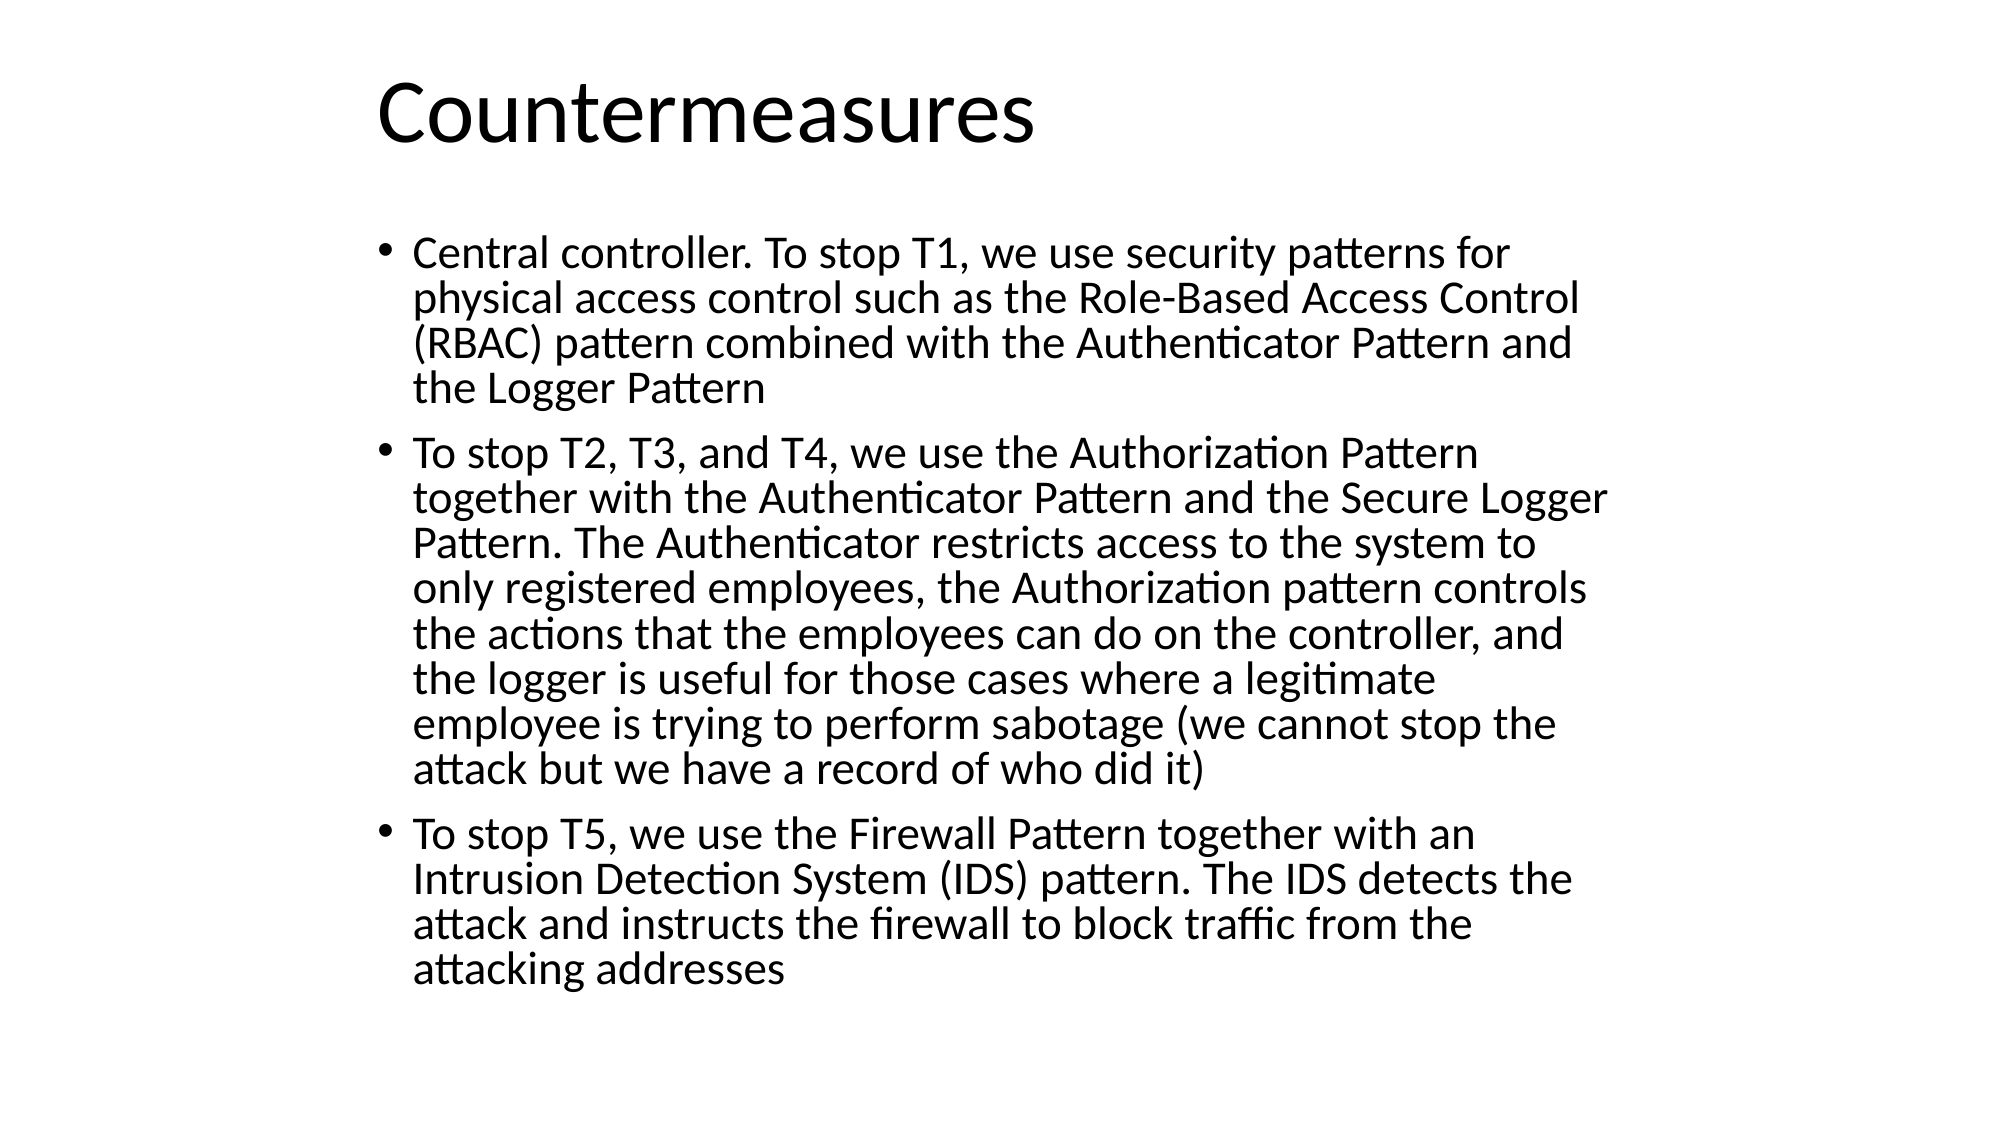

# Countermeasures
Central controller. To stop T1, we use security patterns for physical access control such as the Role-Based Access Control (RBAC) pattern combined with the Authenticator Pattern and the Logger Pattern
To stop T2, T3, and T4, we use the Authorization Pattern together with the Authenticator Pattern and the Secure Logger Pattern. The Authenticator restricts access to the system to only registered employees, the Authorization pattern controls the actions that the employees can do on the controller, and the logger is useful for those cases where a legitimate employee is trying to perform sabotage (we cannot stop the attack but we have a record of who did it)
To stop T5, we use the Firewall Pattern together with an Intrusion Detection System (IDS) pattern. The IDS detects the attack and instructs the firewall to block traffic from the attacking addresses